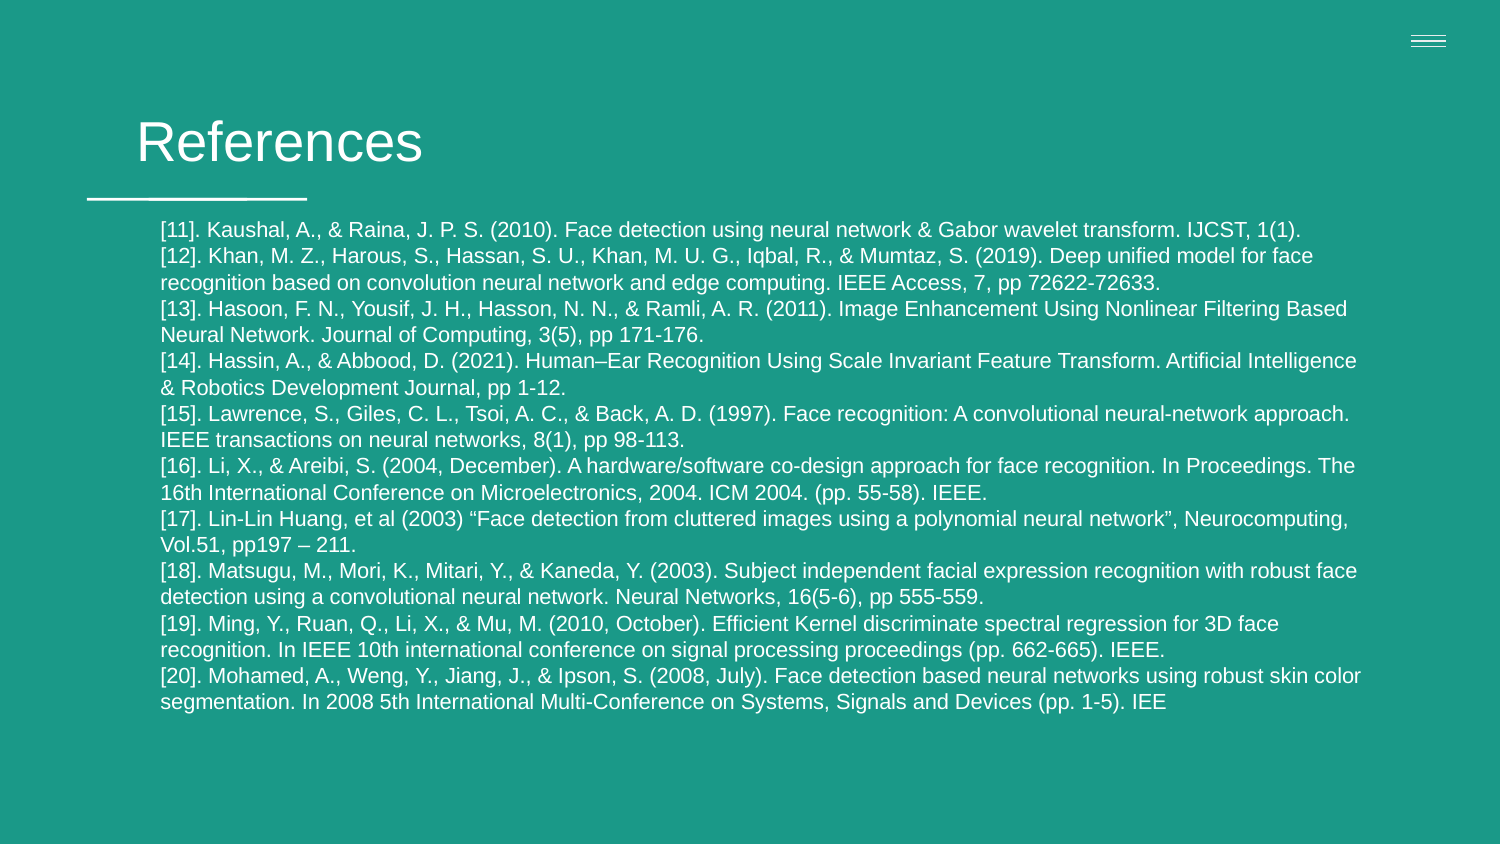

References
[11]. Kaushal, A., & Raina, J. P. S. (2010). Face detection using neural network & Gabor wavelet transform. IJCST, 1(1).
[12]. Khan, M. Z., Harous, S., Hassan, S. U., Khan, M. U. G., Iqbal, R., & Mumtaz, S. (2019). Deep unified model for face
recognition based on convolution neural network and edge computing. IEEE Access, 7, pp 72622-72633.
[13]. Hasoon, F. N., Yousif, J. H., Hasson, N. N., & Ramli, A. R. (2011). Image Enhancement Using Nonlinear Filtering Based
Neural Network. Journal of Computing, 3(5), pp 171-176.
[14]. Hassin, A., & Abbood, D. (2021). Human–Ear Recognition Using Scale Invariant Feature Transform. Artificial Intelligence
& Robotics Development Journal, pp 1-12.
[15]. Lawrence, S., Giles, C. L., Tsoi, A. C., & Back, A. D. (1997). Face recognition: A convolutional neural-network approach.
IEEE transactions on neural networks, 8(1), pp 98-113.
[16]. Li, X., & Areibi, S. (2004, December). A hardware/software co-design approach for face recognition. In Proceedings. The
16th International Conference on Microelectronics, 2004. ICM 2004. (pp. 55-58). IEEE.
[17]. Lin-Lin Huang, et al (2003) “Face detection from cluttered images using a polynomial neural network”, Neurocomputing,
Vol.51, pp197 – 211.
[18]. Matsugu, M., Mori, K., Mitari, Y., & Kaneda, Y. (2003). Subject independent facial expression recognition with robust face
detection using a convolutional neural network. Neural Networks, 16(5-6), pp 555-559.
[19]. Ming, Y., Ruan, Q., Li, X., & Mu, M. (2010, October). Efficient Kernel discriminate spectral regression for 3D face
recognition. In IEEE 10th international conference on signal processing proceedings (pp. 662-665). IEEE.
[20]. Mohamed, A., Weng, Y., Jiang, J., & Ipson, S. (2008, July). Face detection based neural networks using robust skin color
segmentation. In 2008 5th International Multi-Conference on Systems, Signals and Devices (pp. 1-5). IEE
#